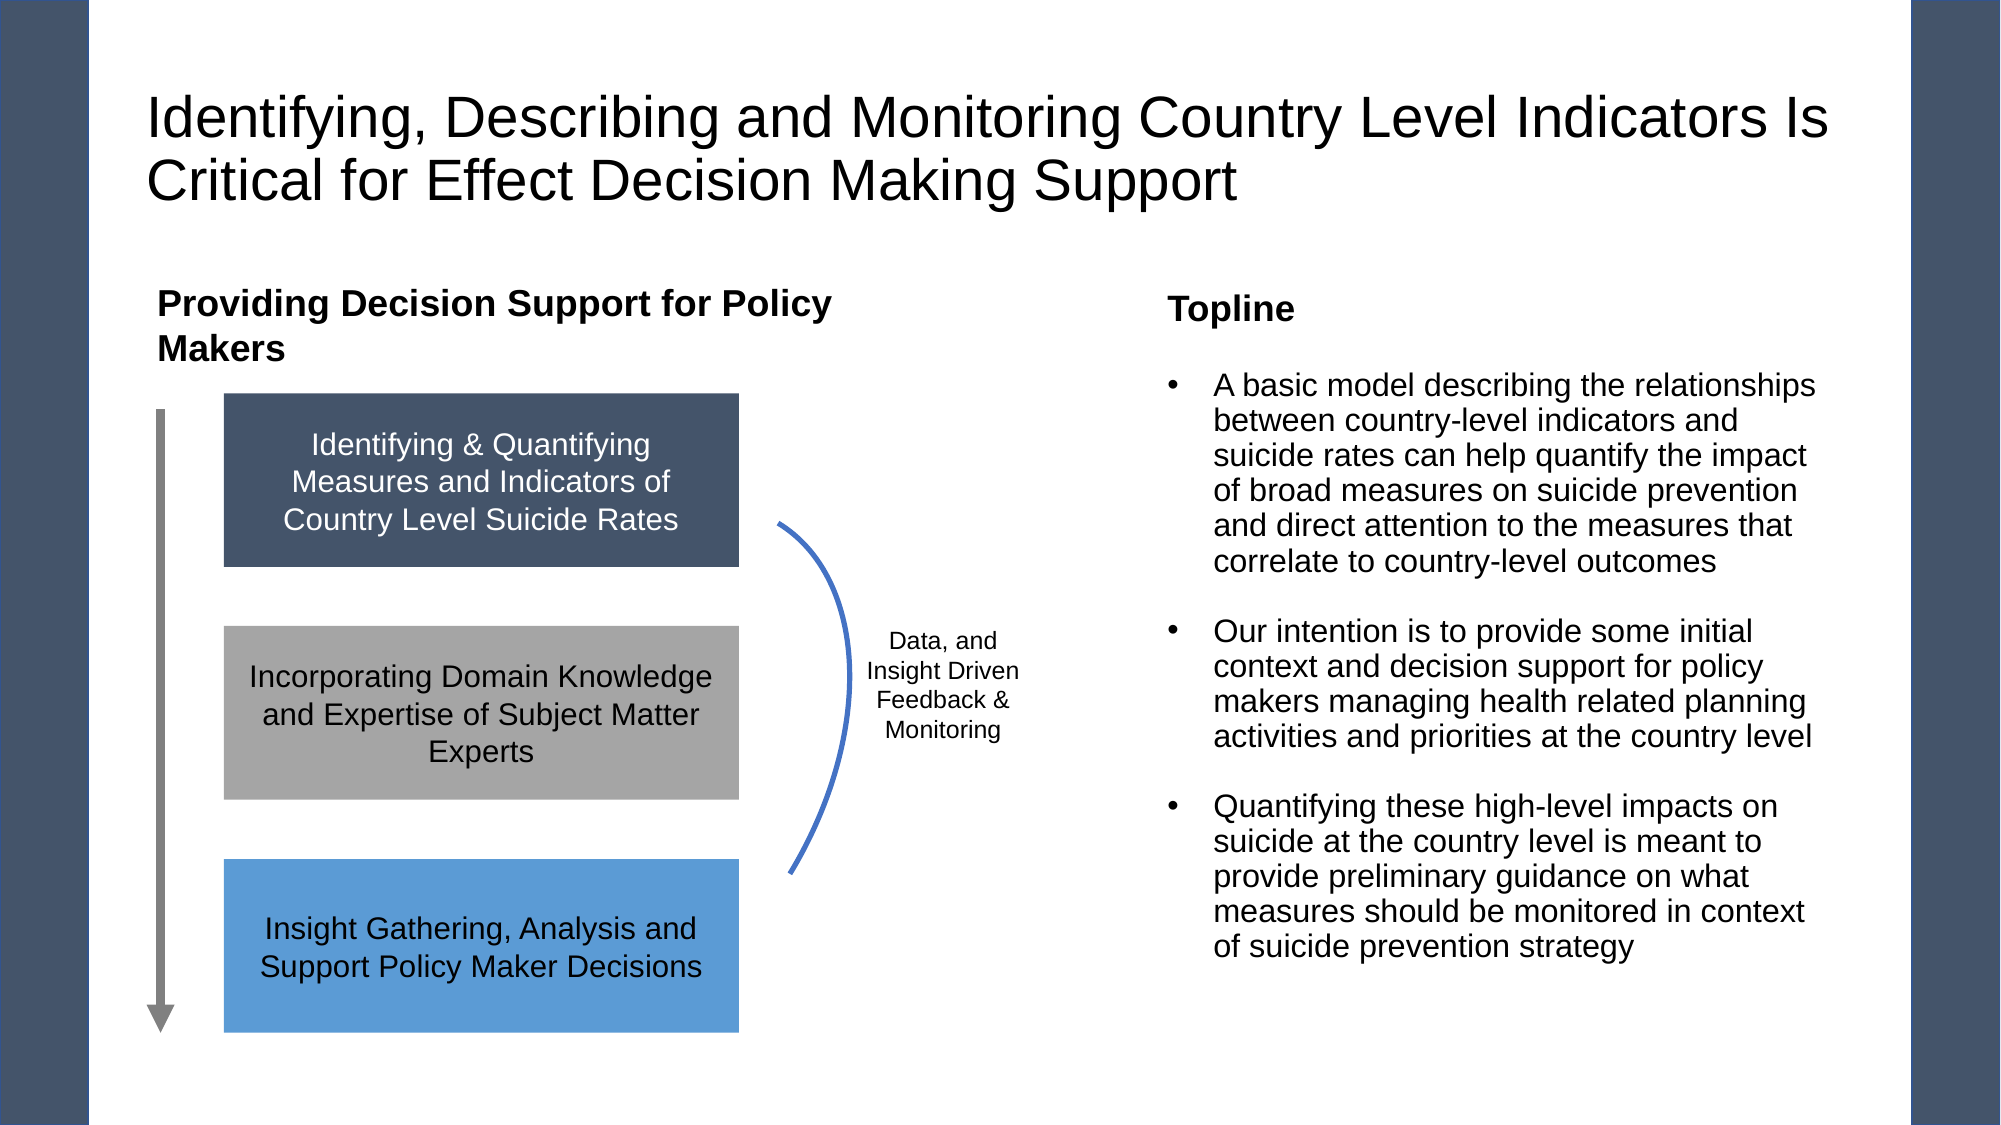

# Identifying, Describing and Monitoring Country Level Indicators Is Critical for Effect Decision Making Support
Providing Decision Support for Policy Makers
Topline

A basic model describing the relationships between country-level indicators and suicide rates can help quantify the impact of broad measures on suicide prevention and direct attention to the measures that correlate to country-level outcomes

Our intention is to provide some initial context and decision support for policy makers managing health related planning activities and priorities at the country level

Quantifying these high-level impacts on suicide at the country level is meant to provide preliminary guidance on what measures should be monitored in context of suicide prevention strategy

Identifying & Quantifying Measures and Indicators of Country Level Suicide Rates

Data, and Insight Driven Feedback & Monitoring
Incorporating Domain Knowledge and Expertise of Subject Matter Experts
Insight Gathering, Analysis and Support Policy Maker Decisions